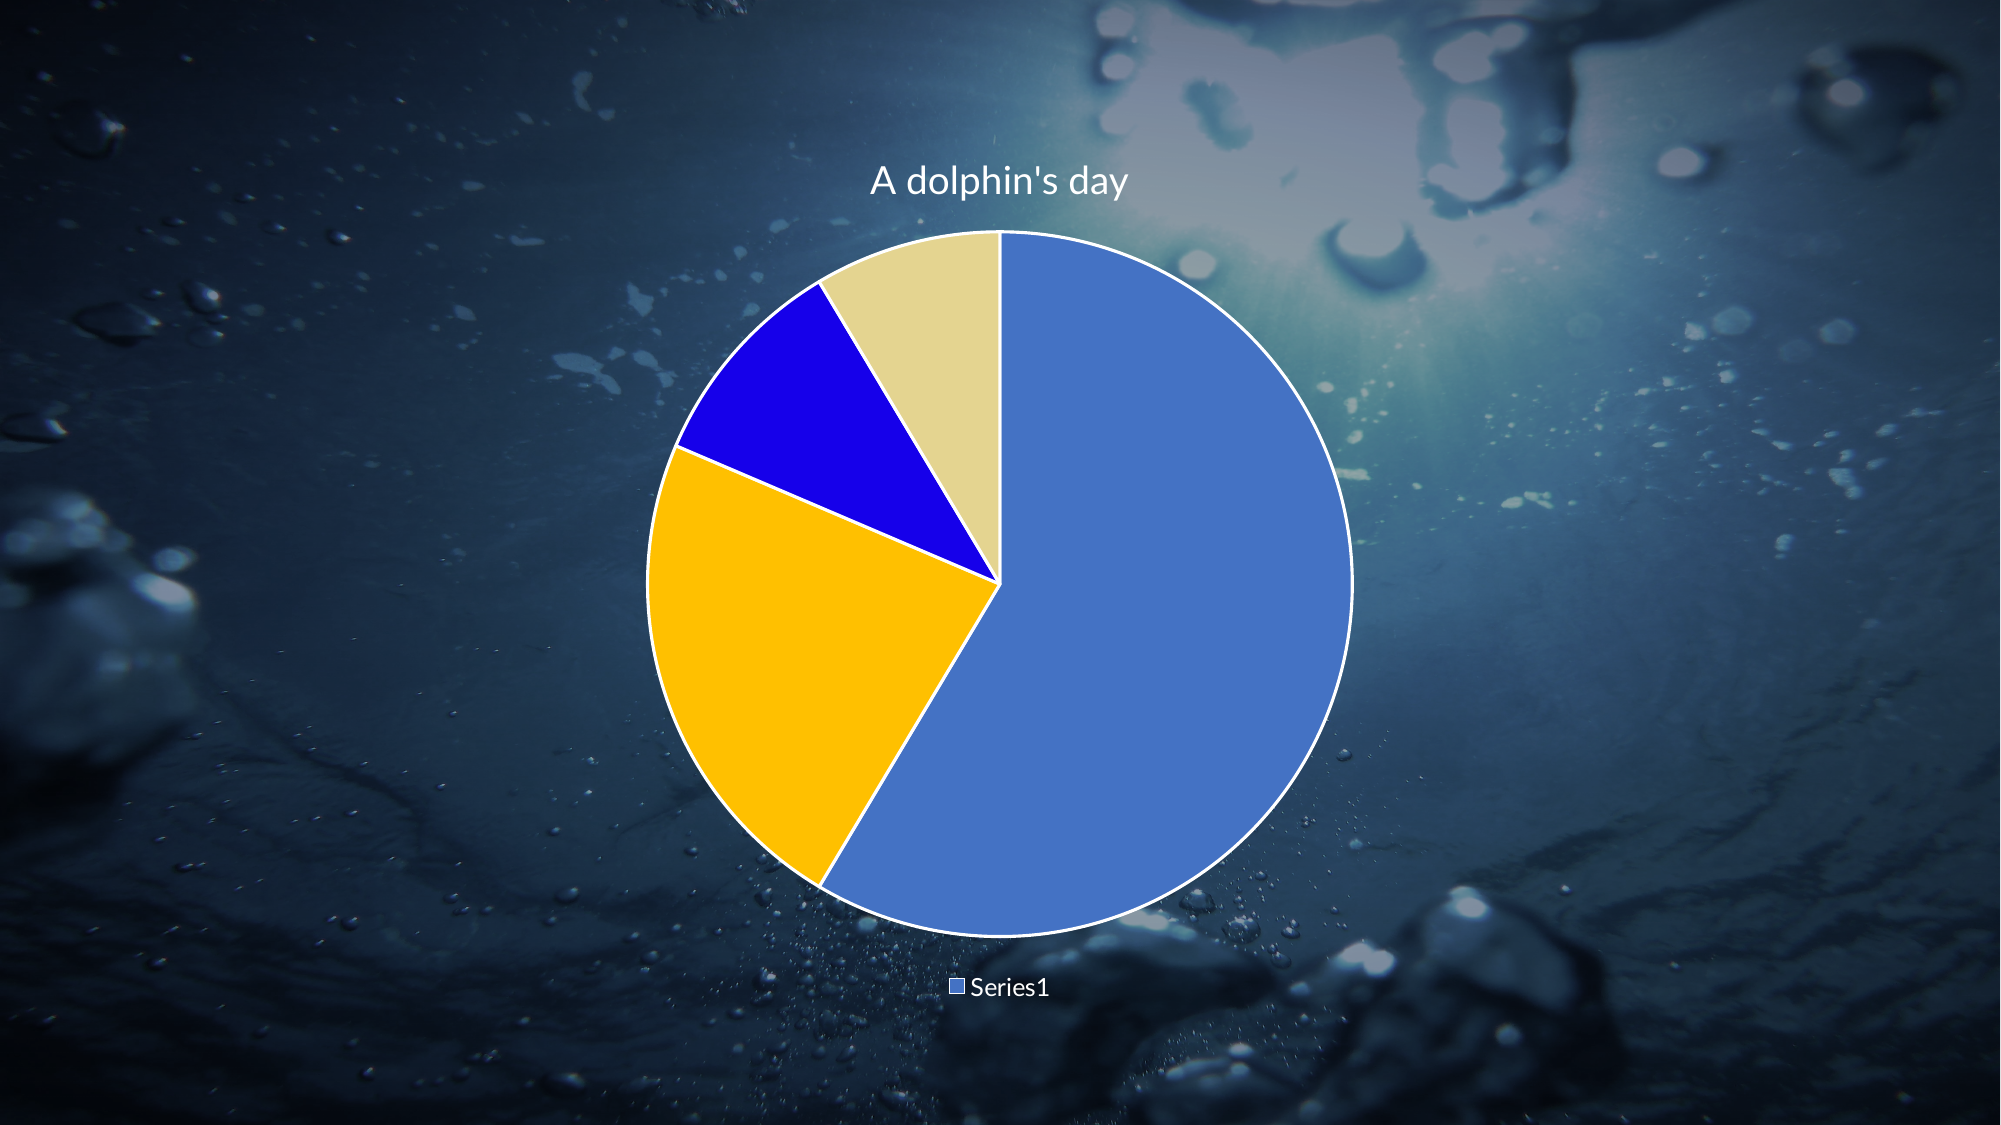

### Chart:

| Category | A dolphin's day |
|---|---|
|  | 8.2 |
|  | 3.2 |
|  | 1.4 |
|  | 1.2 |